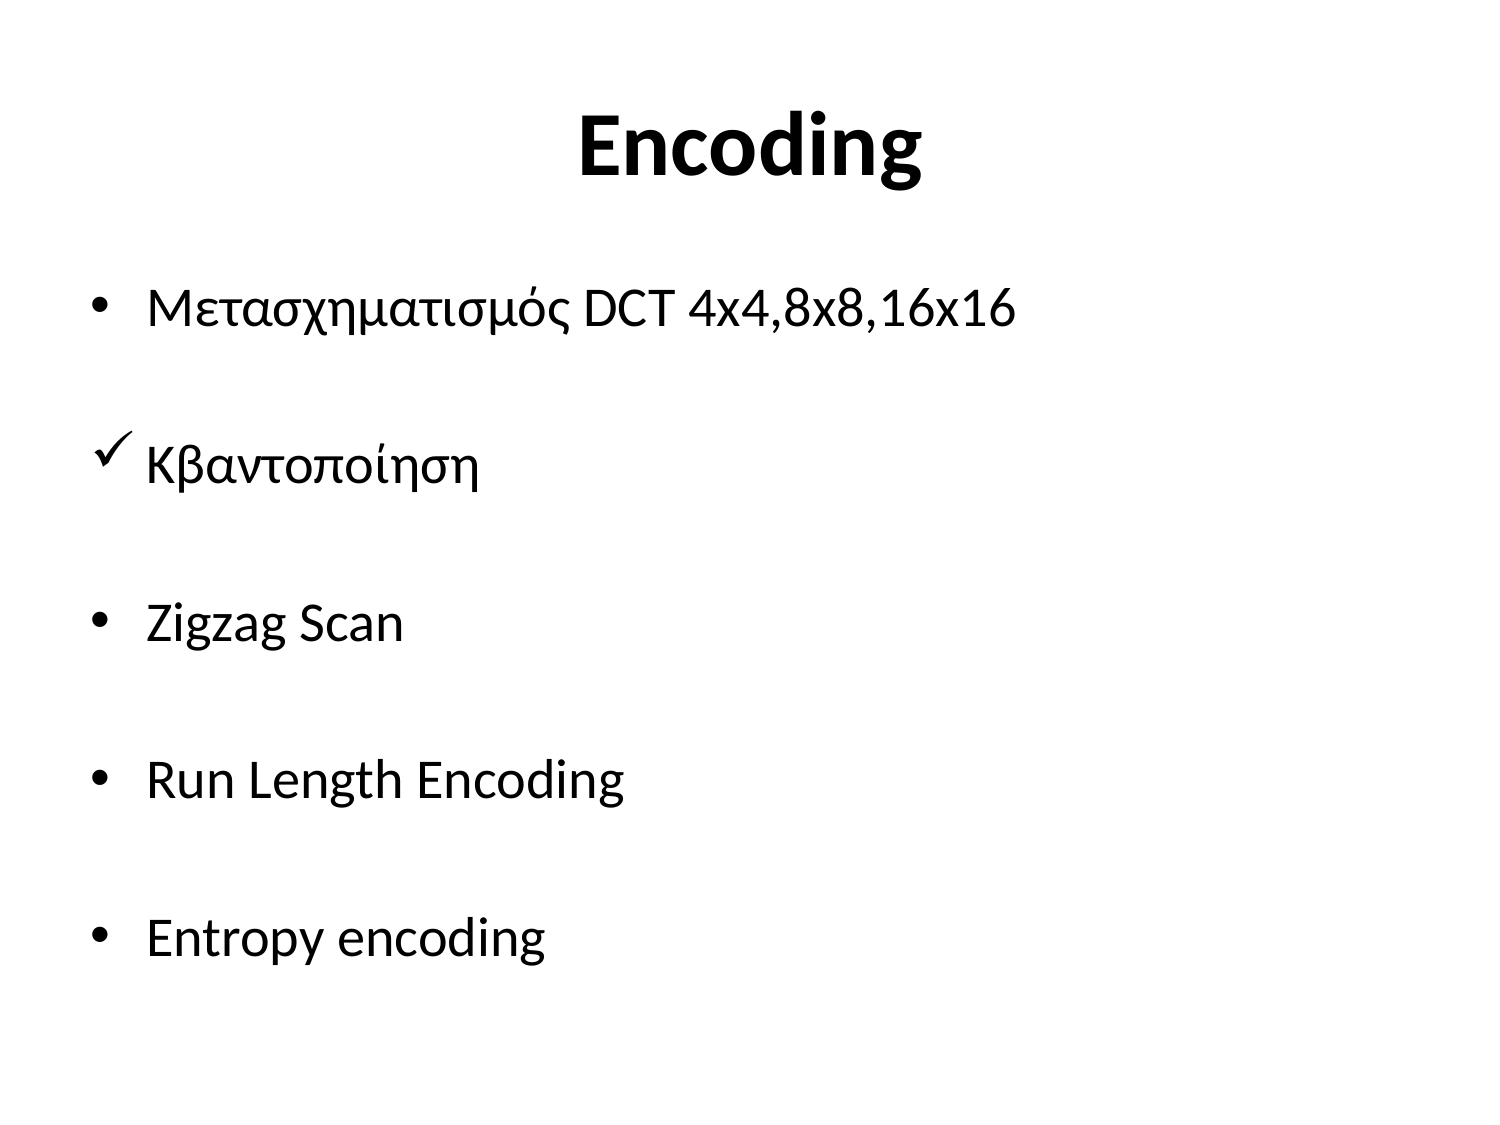

# Encoding
Μετασχηματισμός DCT 4x4,8x8,16x16

Κβαντοποίηση

Zigzag Scan

Run Length Encoding

Entropy encoding